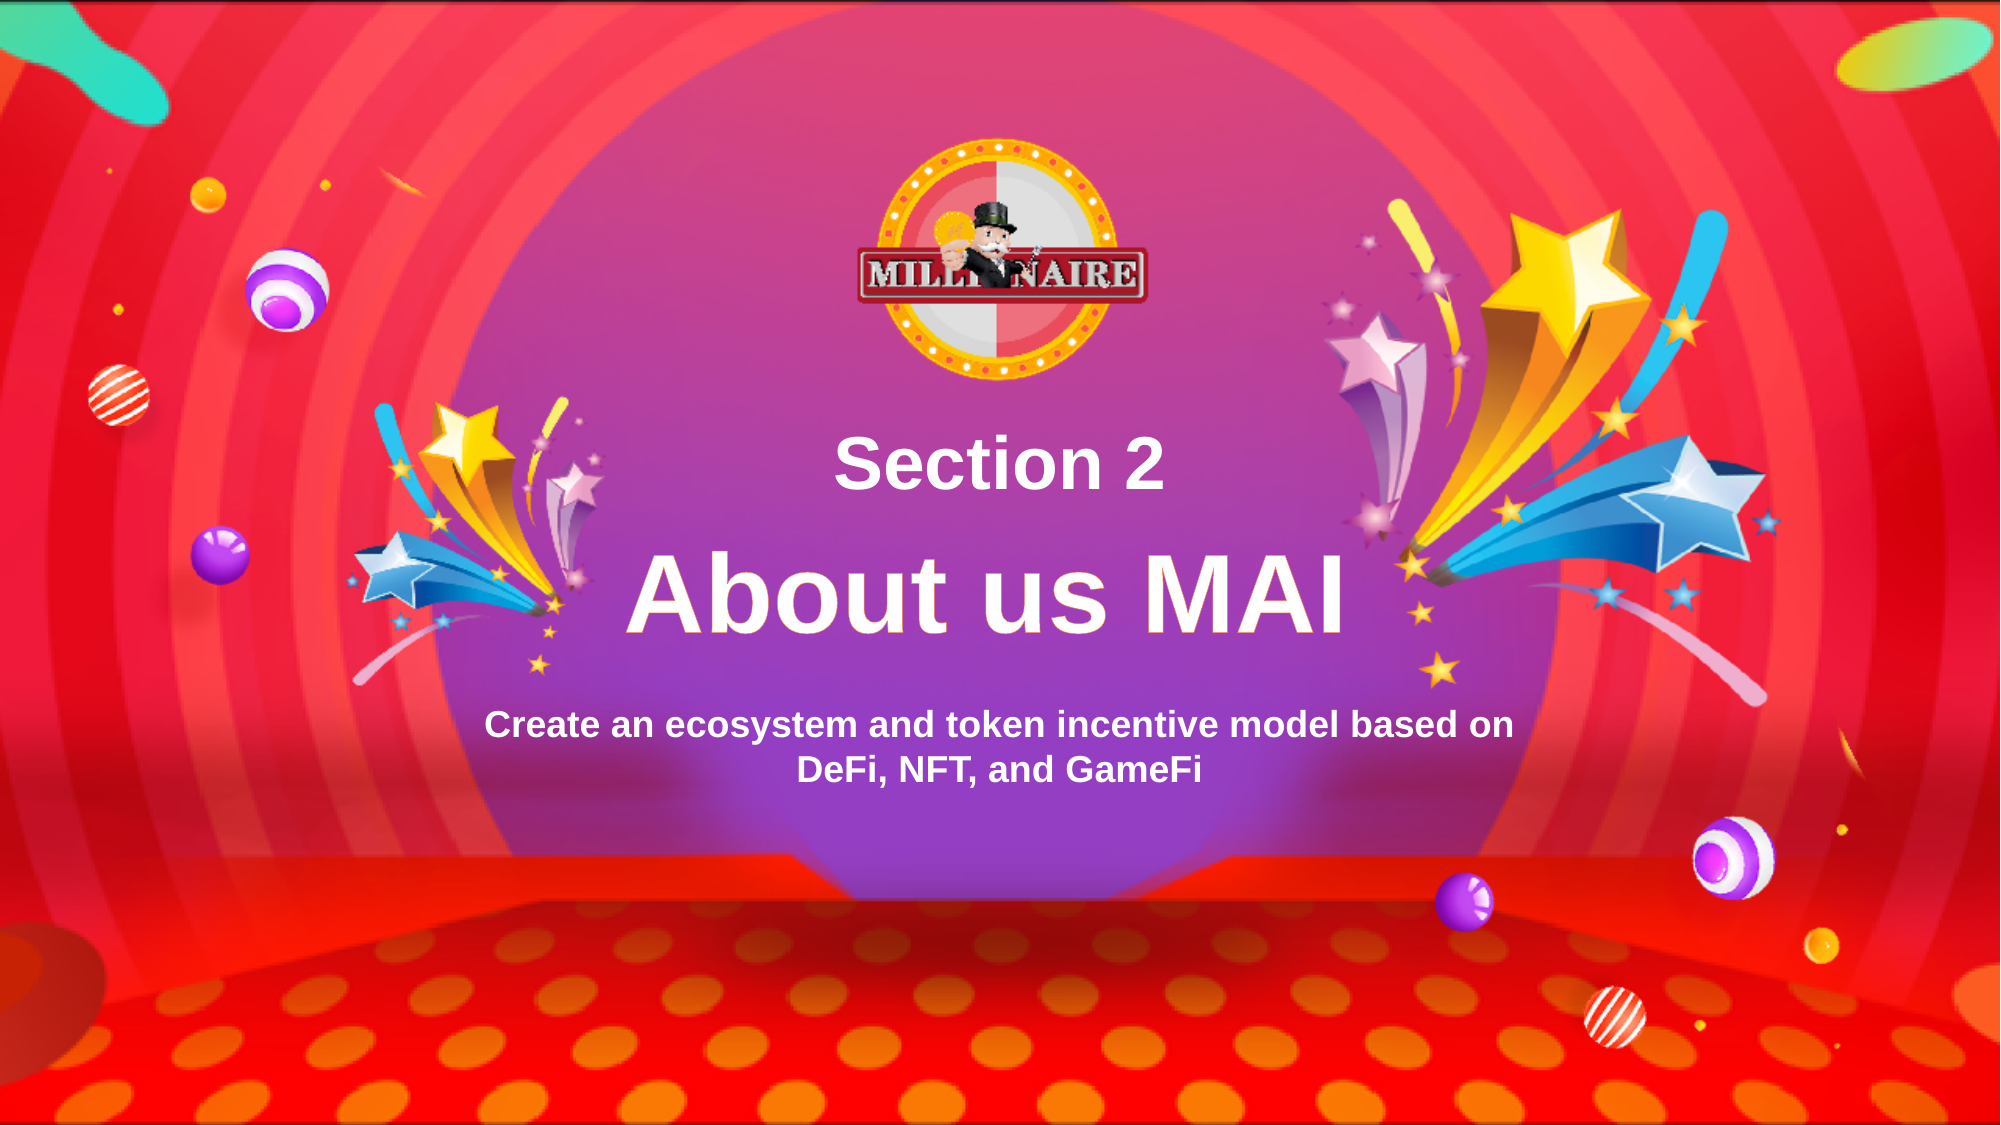

Section 2
About us MAI
Create an ecosystem and token incentive model based on DeFi, NFT, and GameFi